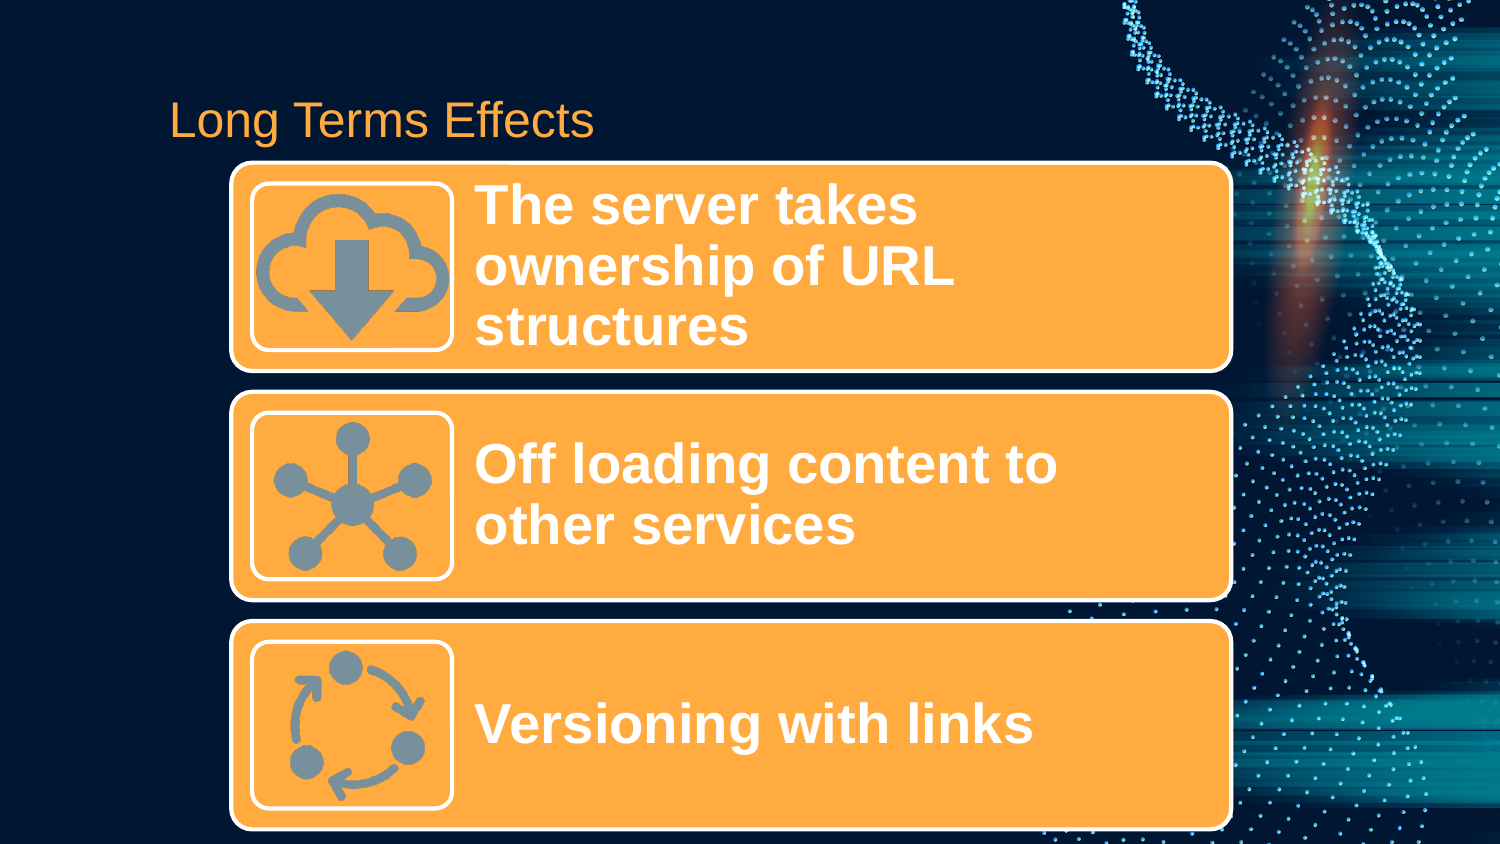

# Long Terms Effects
The server takes ownership of URL structures
Off loading content to other services
Versioning with links